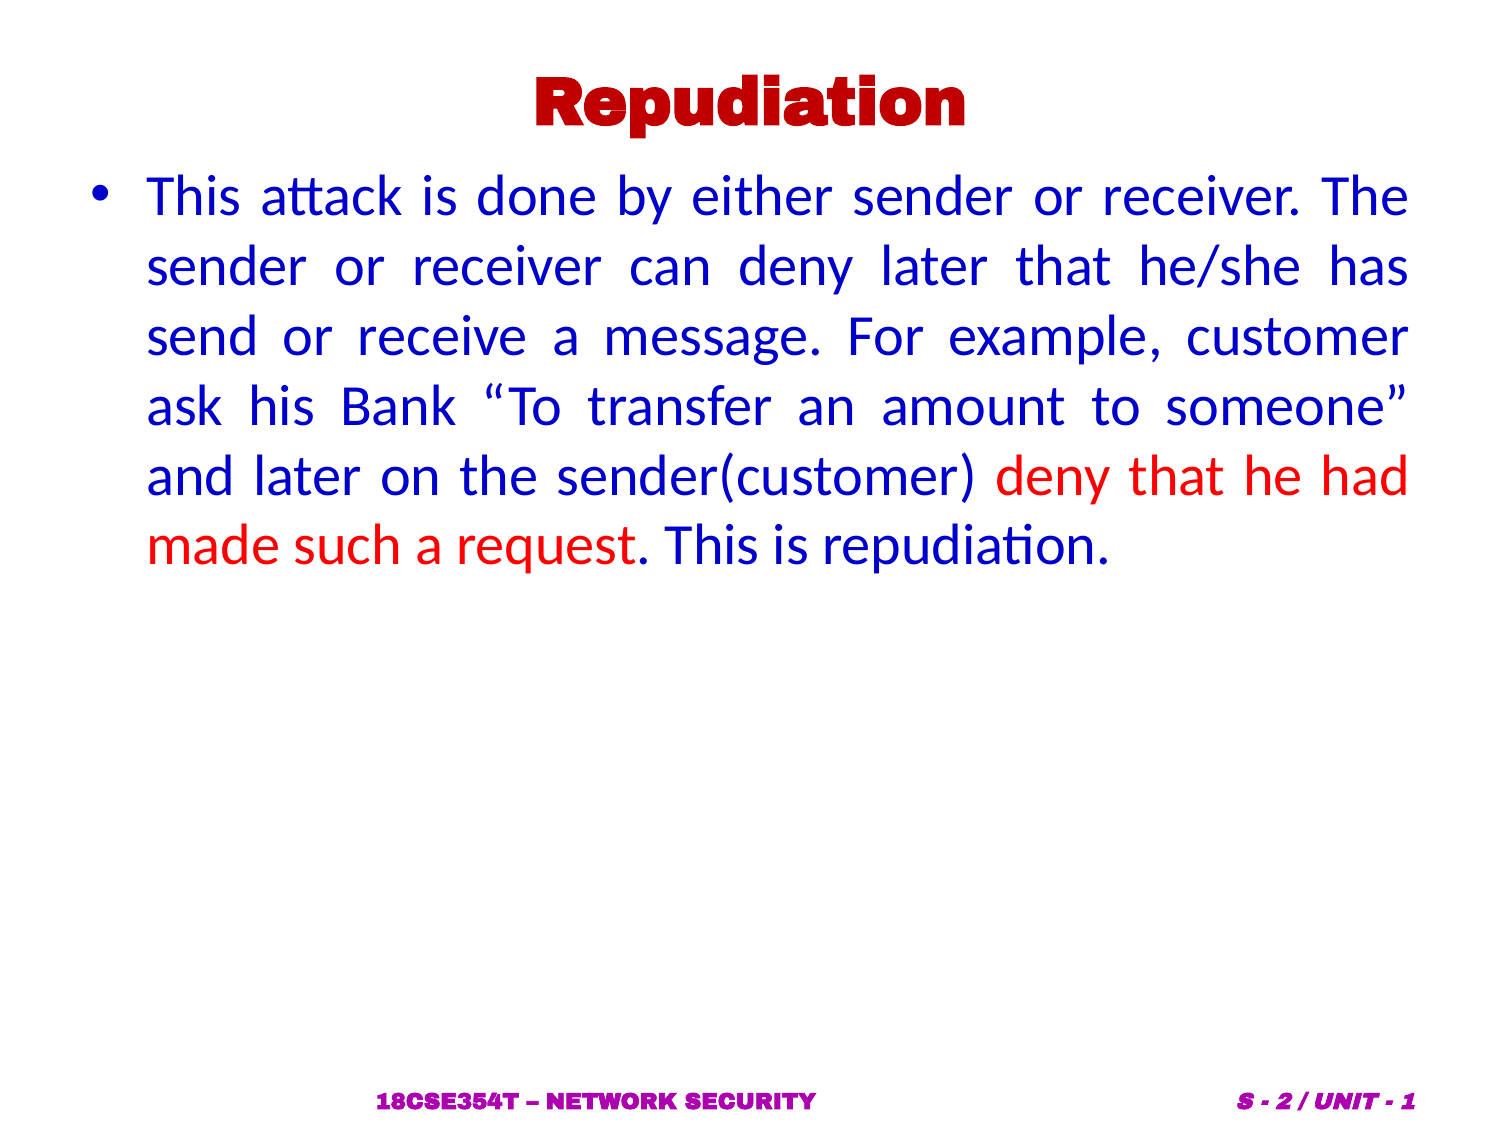

# Repudiation
This attack is done by either sender or receiver. The sender or receiver can deny later that he/she has send or receive a message. For example, customer ask his Bank “To transfer an amount to someone” and later on the sender(customer) deny that he had made such a request. This is repudiation.

                                18CSE354T – NETWORK SECURITY                                                      S - 2 / UNIT - 1